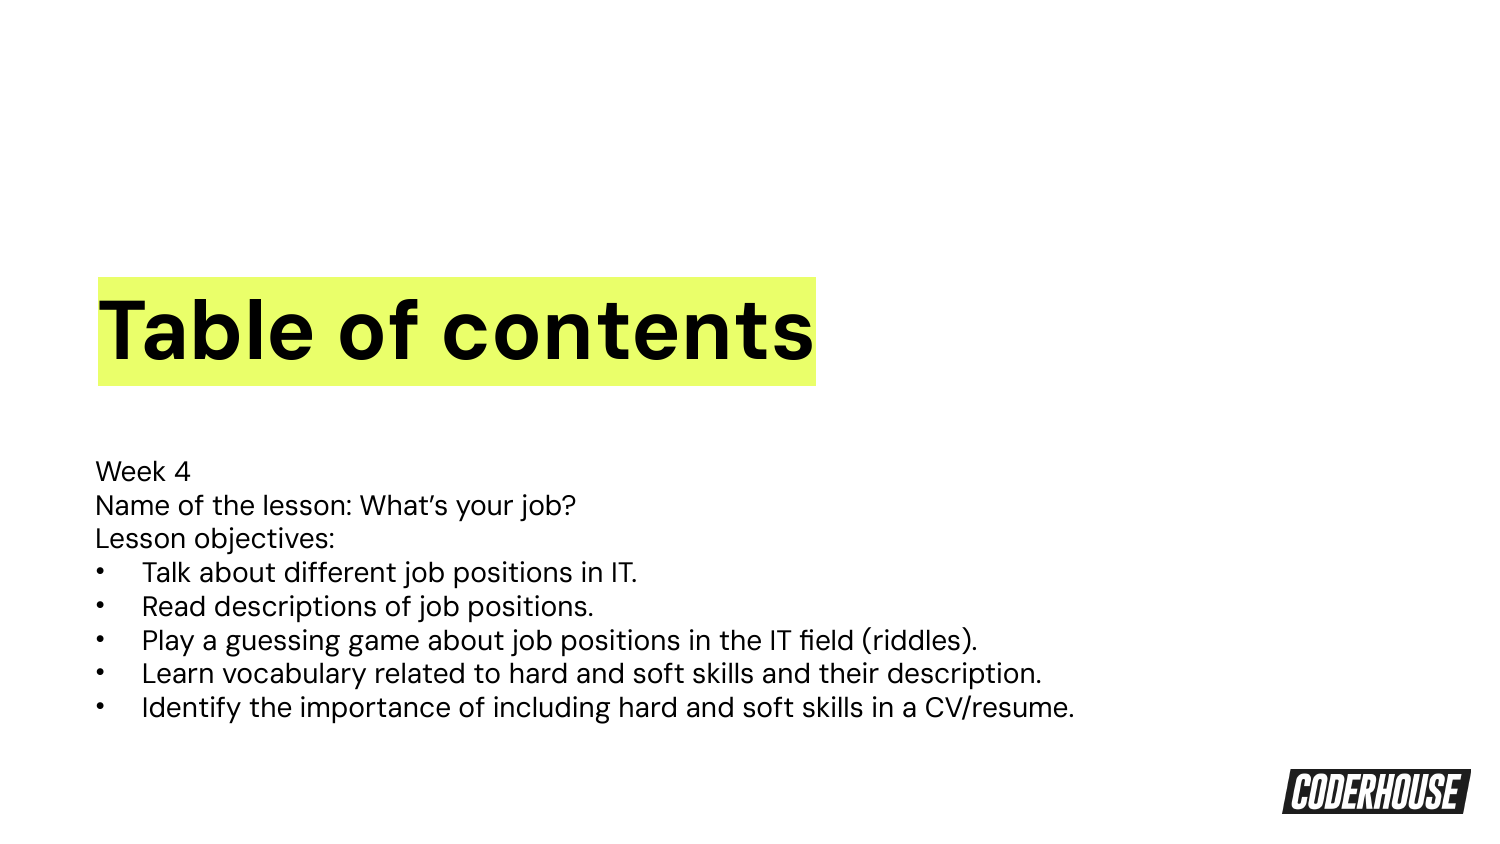

Table of contents
Week 4
Name of the lesson: What’s your job?
Lesson objectives:
Talk about different job positions in IT.
Read descriptions of job positions.
Play a guessing game about job positions in the IT field (riddles).
Learn vocabulary related to hard and soft skills and their description.
Identify the importance of including hard and soft skills in a CV/resume.